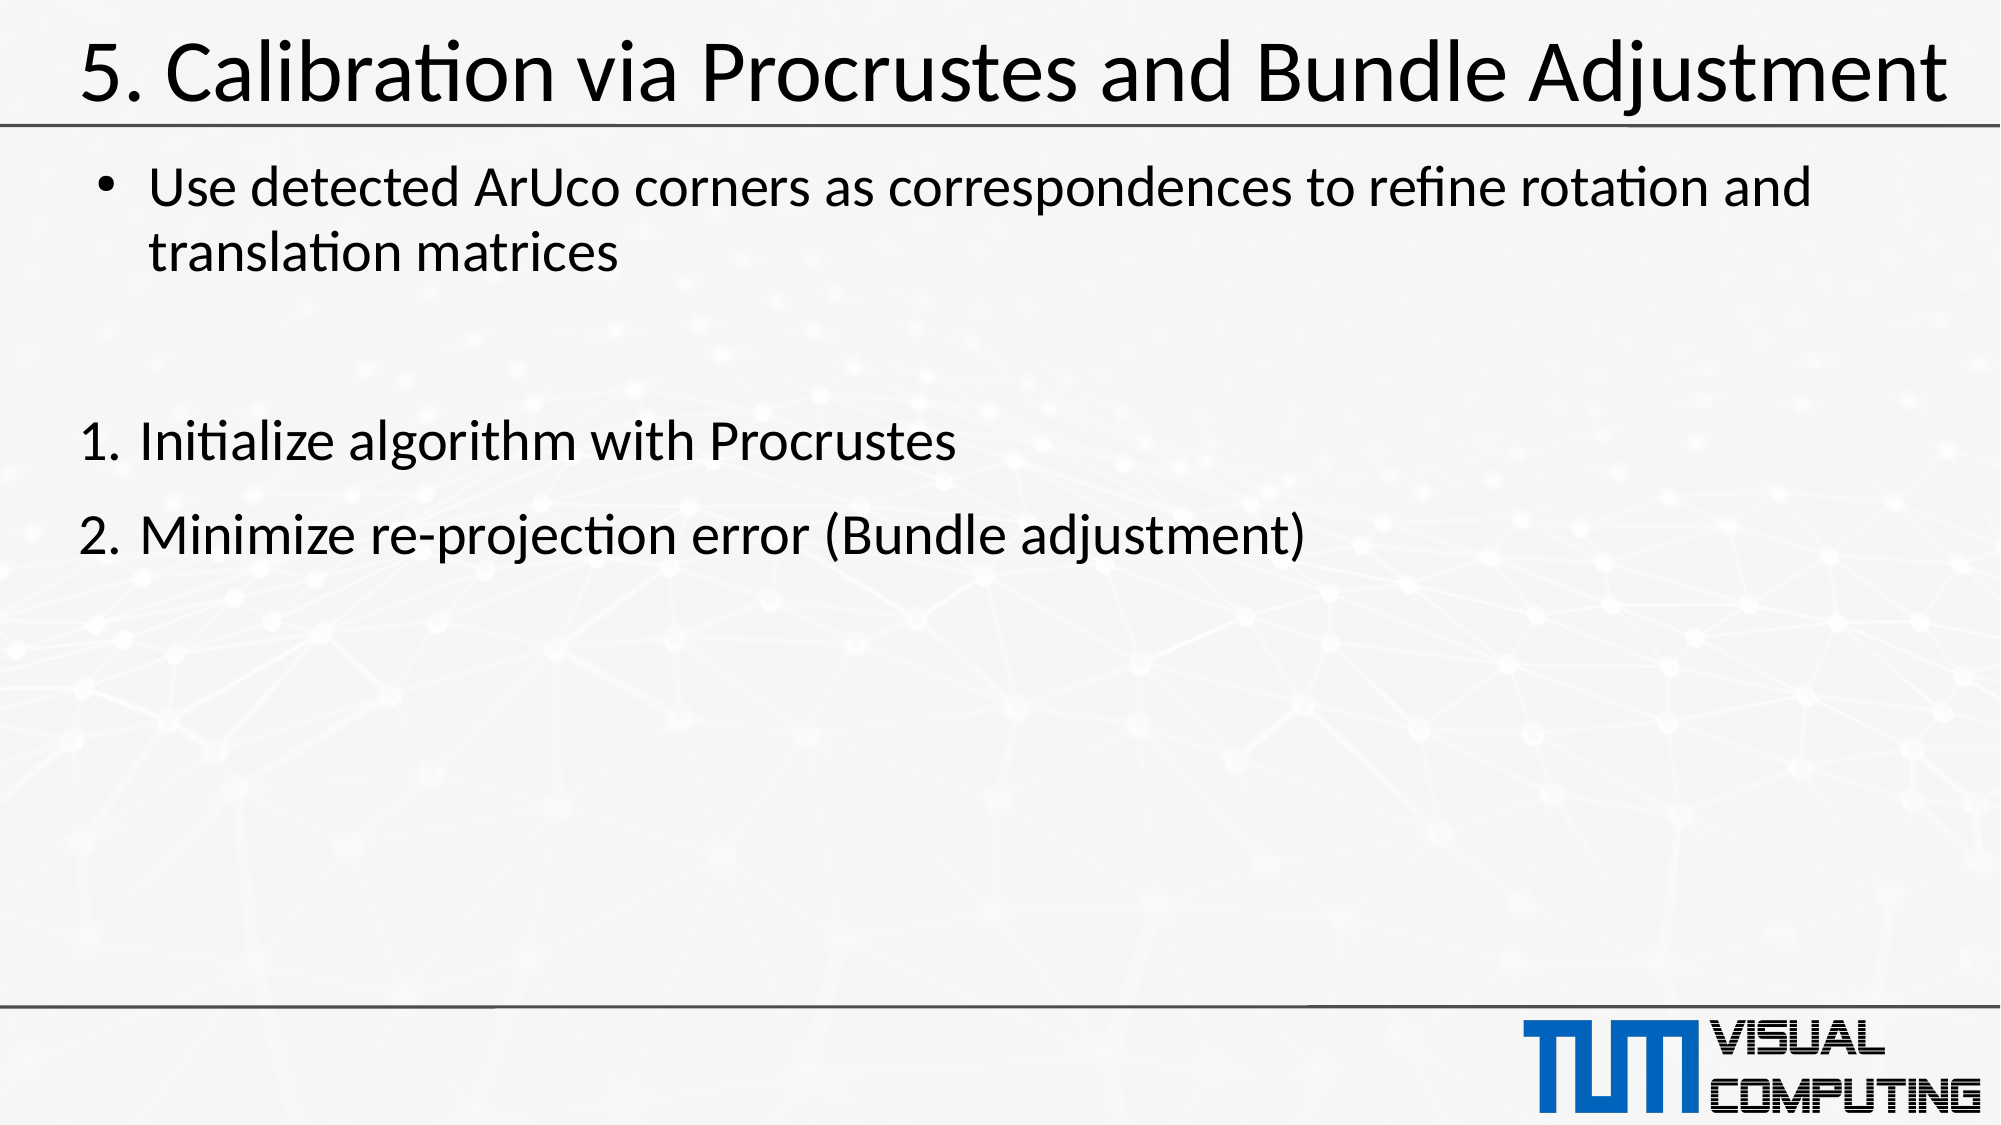

# 5. Calibration via Procrustes and Bundle Adjustment
Use detected ArUco corners as correspondences to refine rotation and translation matrices

Initialize algorithm with Procrustes
Minimize re-projection error (Bundle adjustment)